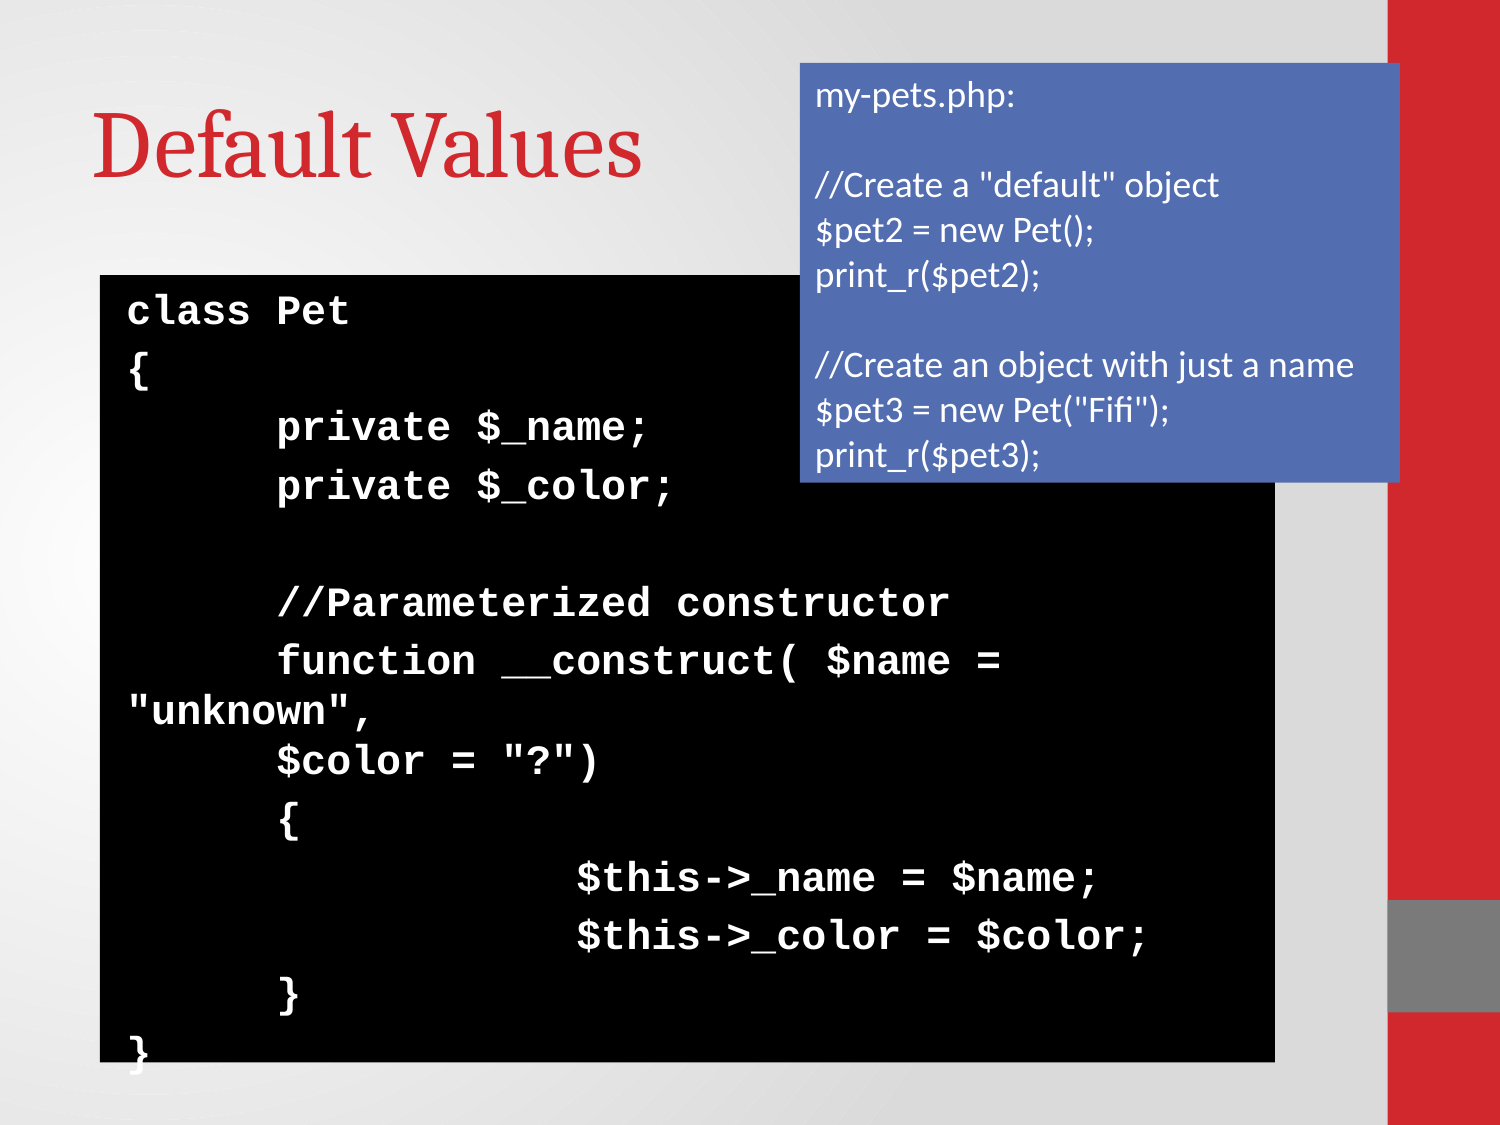

# Default Values
my-pets.php:

//Create a "default" object
$pet2 = new Pet();
print_r($pet2);

//Create an object with just a name
$pet3 = new Pet("Fifi");
print_r($pet3);
class Pet
{
	private $_name;
	private $_color;

	//Parameterized constructor
	function __construct( $name = "unknown",
	$color = "?")
	{
			$this->_name = $name;
			$this->_color = $color;
	}
}